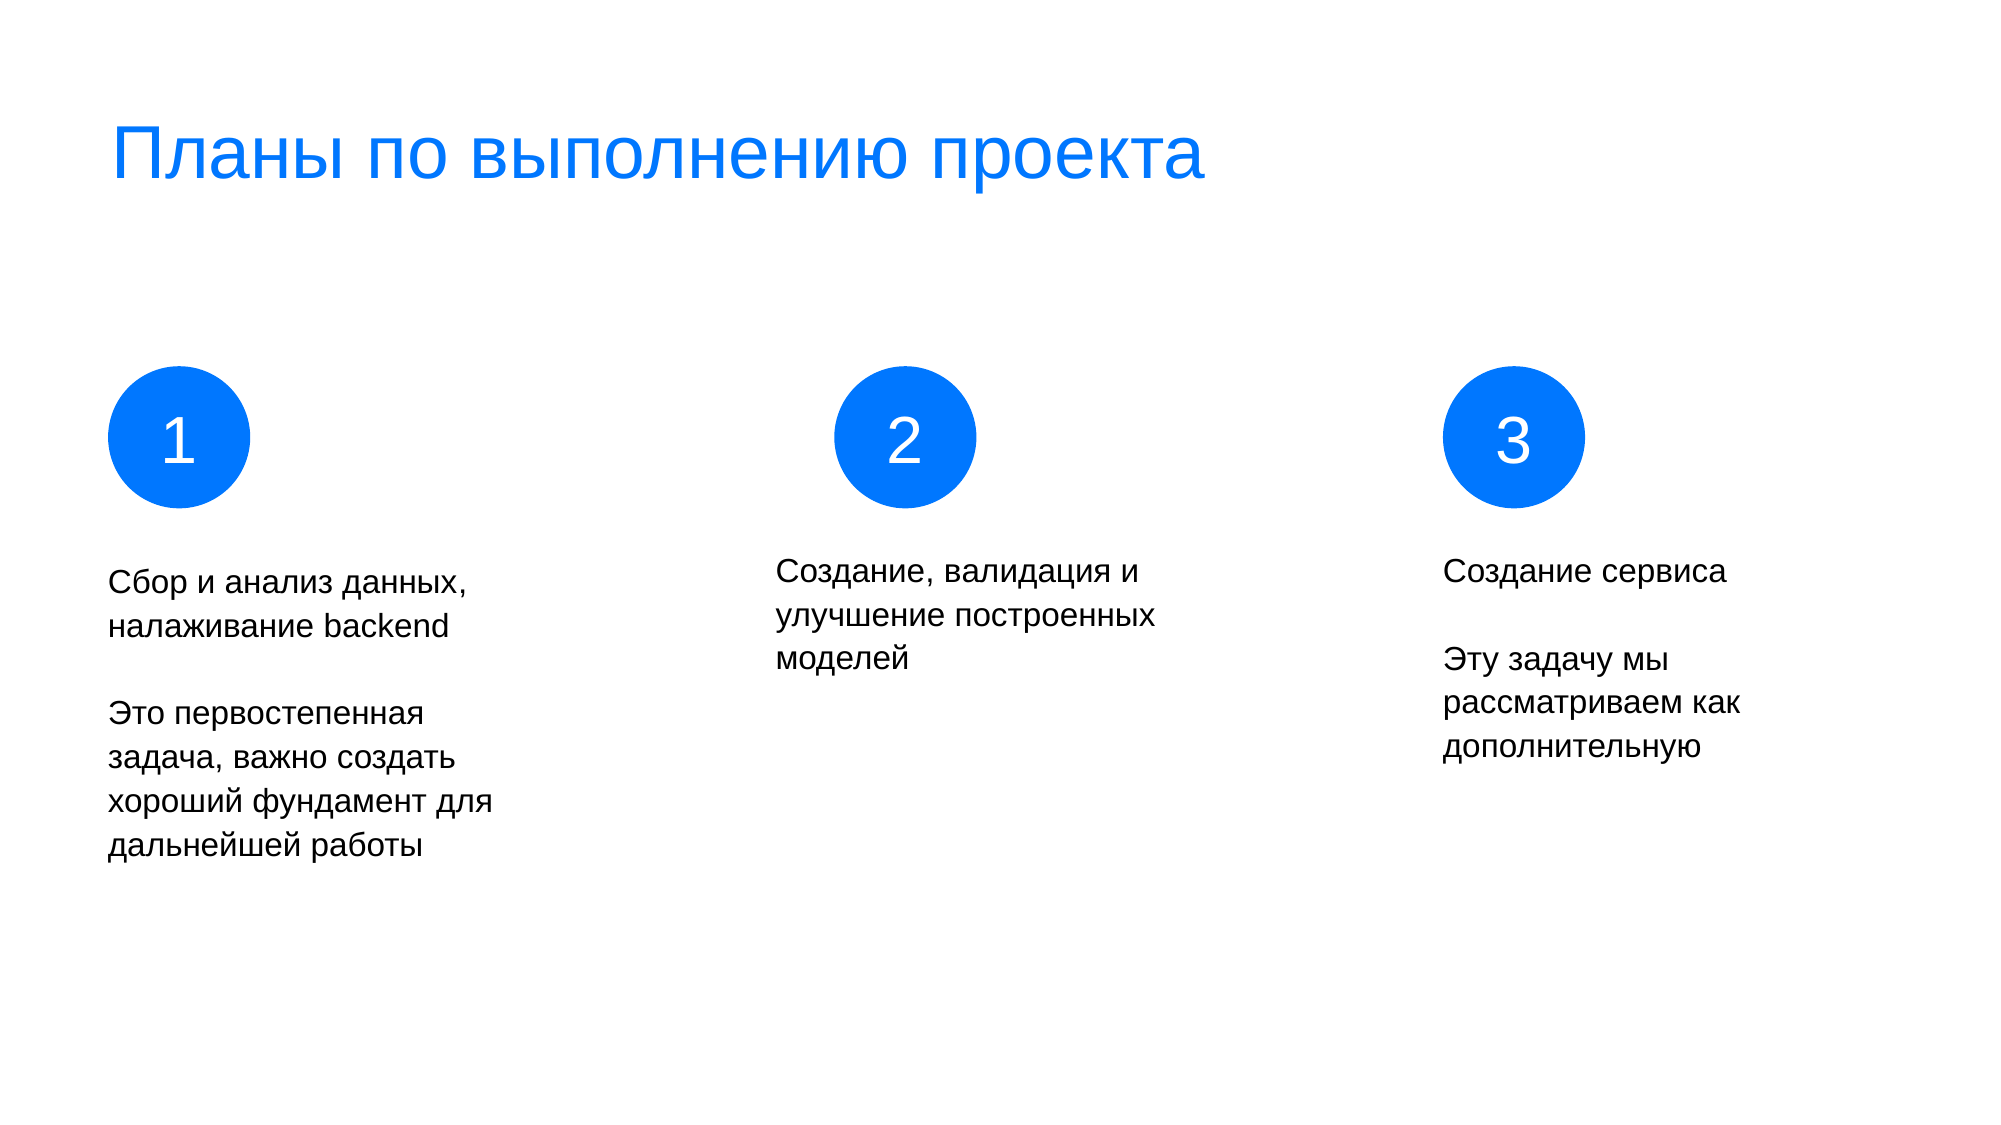

# Планы по выполнению проекта
1
2
3
Создание, валидация и улучшение построенных моделей

Создание сервиса

Эту задачу мы рассматриваем как дополнительную
Сбор и анализ данных, налаживание backend

Это первостепенная задача, важно создать хороший фундамент для дальнейшей работы